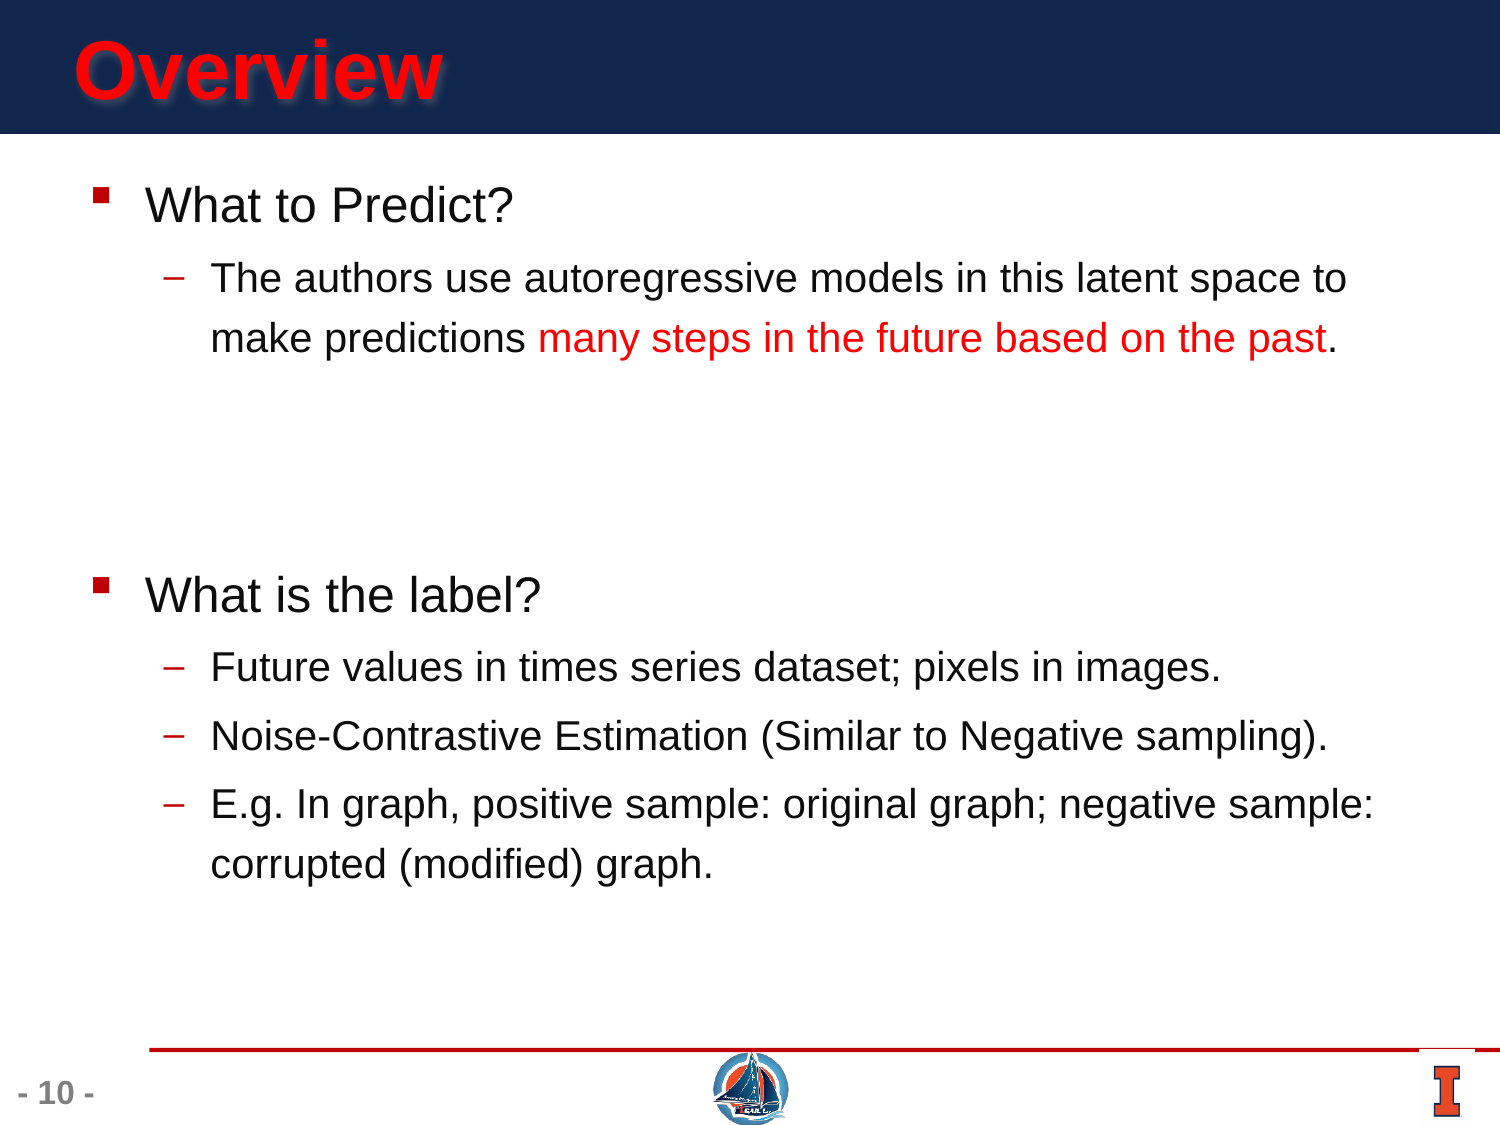

# Overview
What to Predict?
The authors use autoregressive models in this latent space to make predictions many steps in the future based on the past.

What is the label?
Future values in times series dataset; pixels in images.
Noise-Contrastive Estimation (Similar to Negative sampling).
E.g. In graph, positive sample: original graph; negative sample: corrupted (modified) graph.
- 10 -